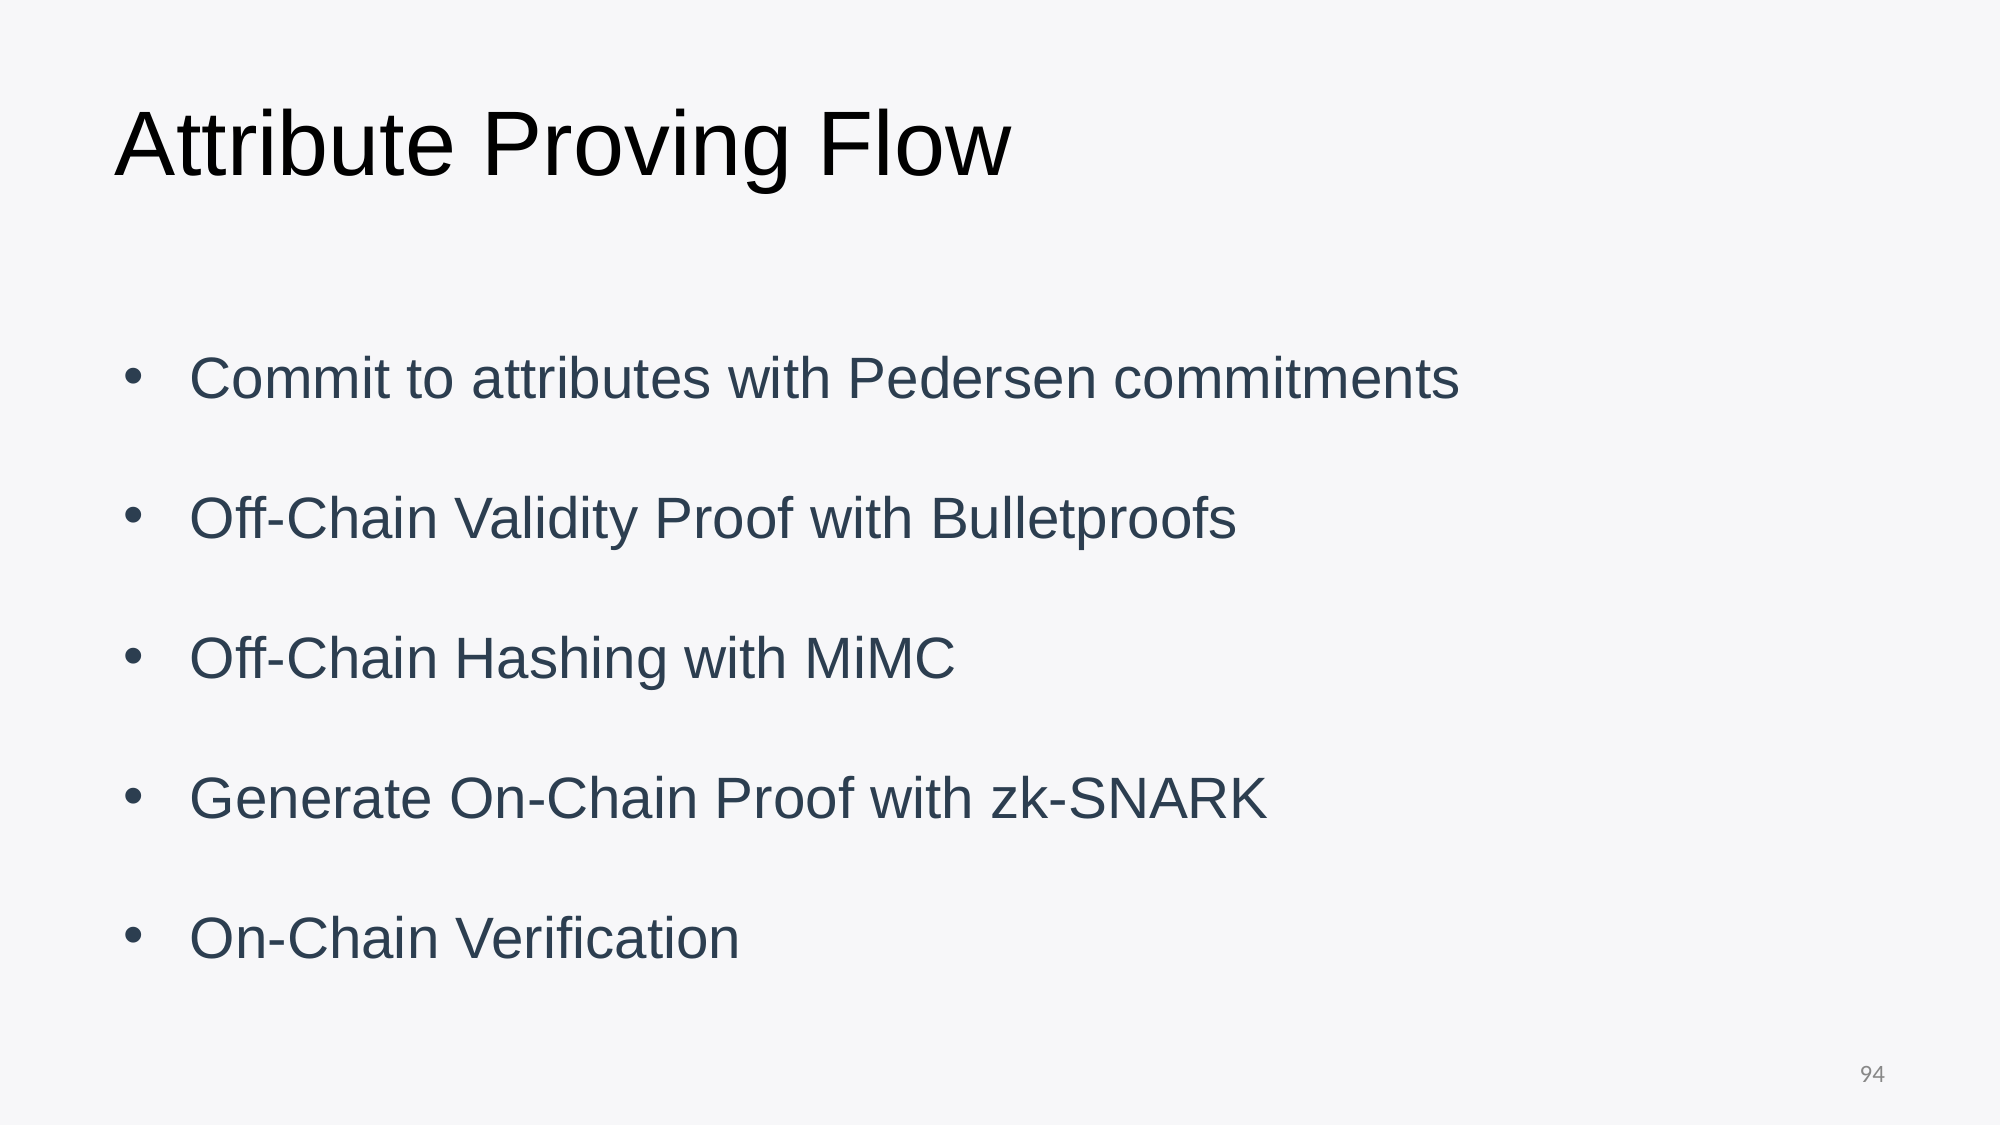

# Attribute Proving Flow
Commit to attributes with Pedersen commitments
Off-Chain Validity Proof with Bulletproofs
Off-Chain Hashing with MiMC
Generate On-Chain Proof with zk-SNARK
On-Chain Verification

94